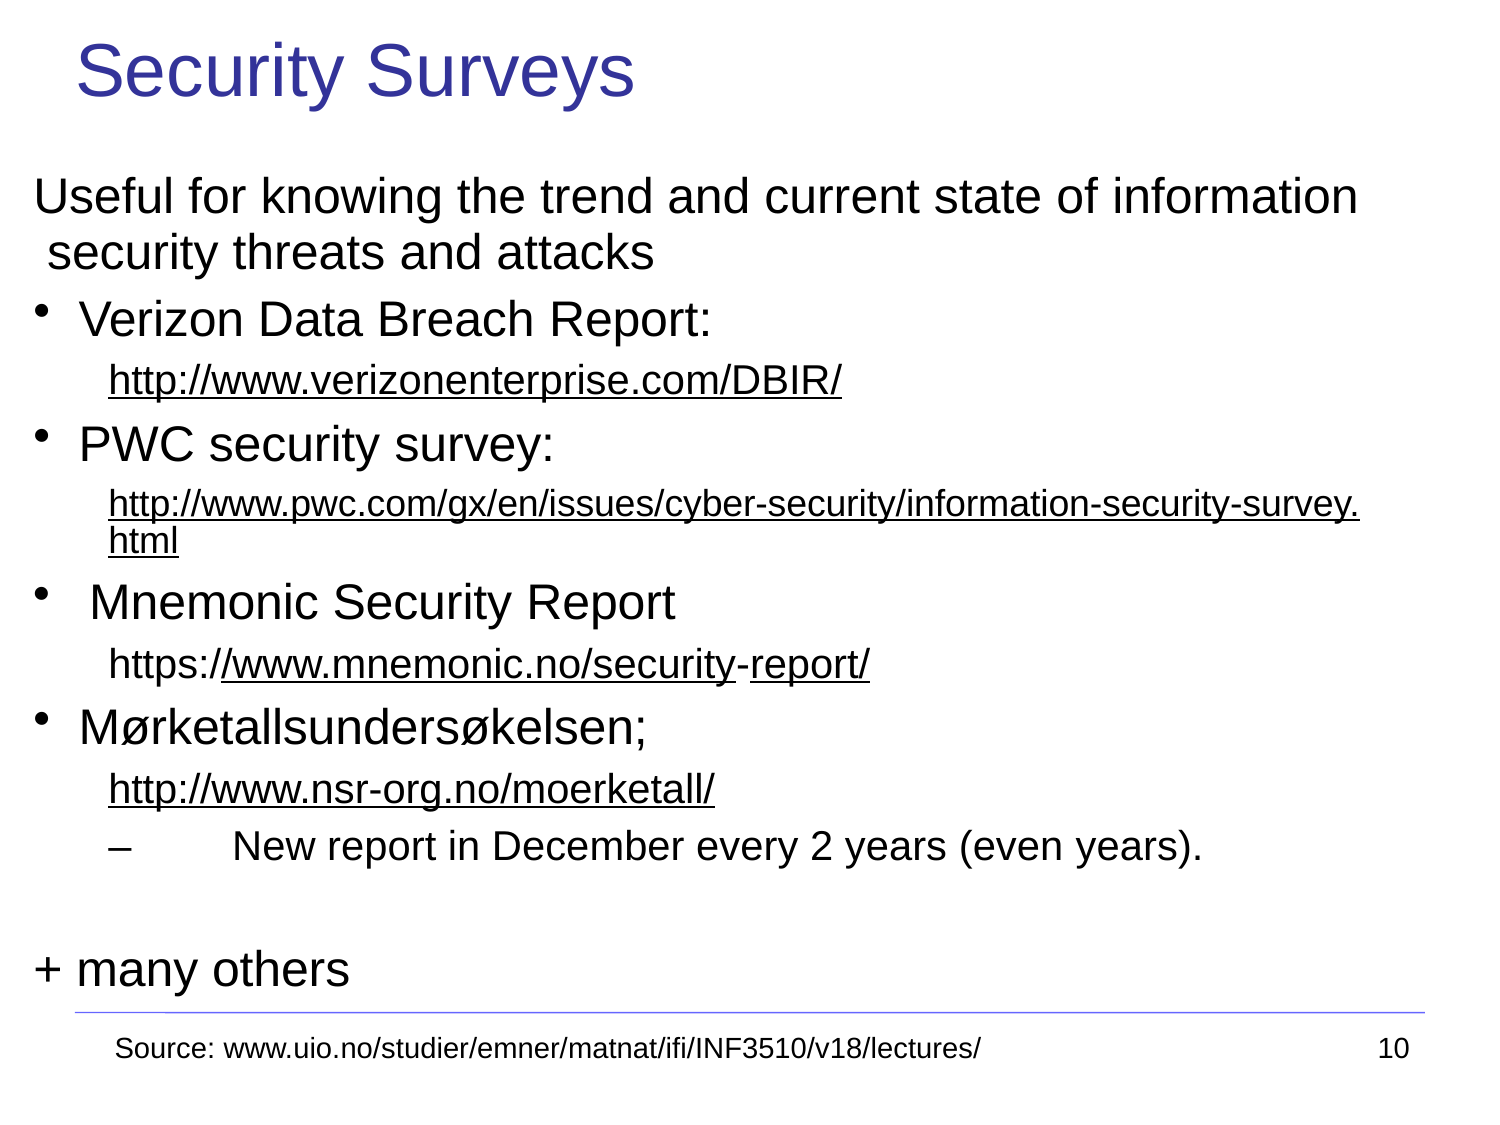

# Security Surveys
Useful for knowing the trend and current state of information  security threats and attacks
Verizon Data Breach Report:
http://www.verizonenterprise.com/DBIR/
PWC security survey:
http://www.pwc.com/gx/en/issues/cyber-security/information-security-survey.html
Mnemonic Security Report
https://www.mnemonic.no/security-report/
Mørketallsundersøkelsen;
http://www.nsr-org.no/moerketall/
–	New report in December every 2 years (even years).

+ many others
Source: www.uio.no/studier/emner/matnat/ifi/INF3510/v18/lectures/
10